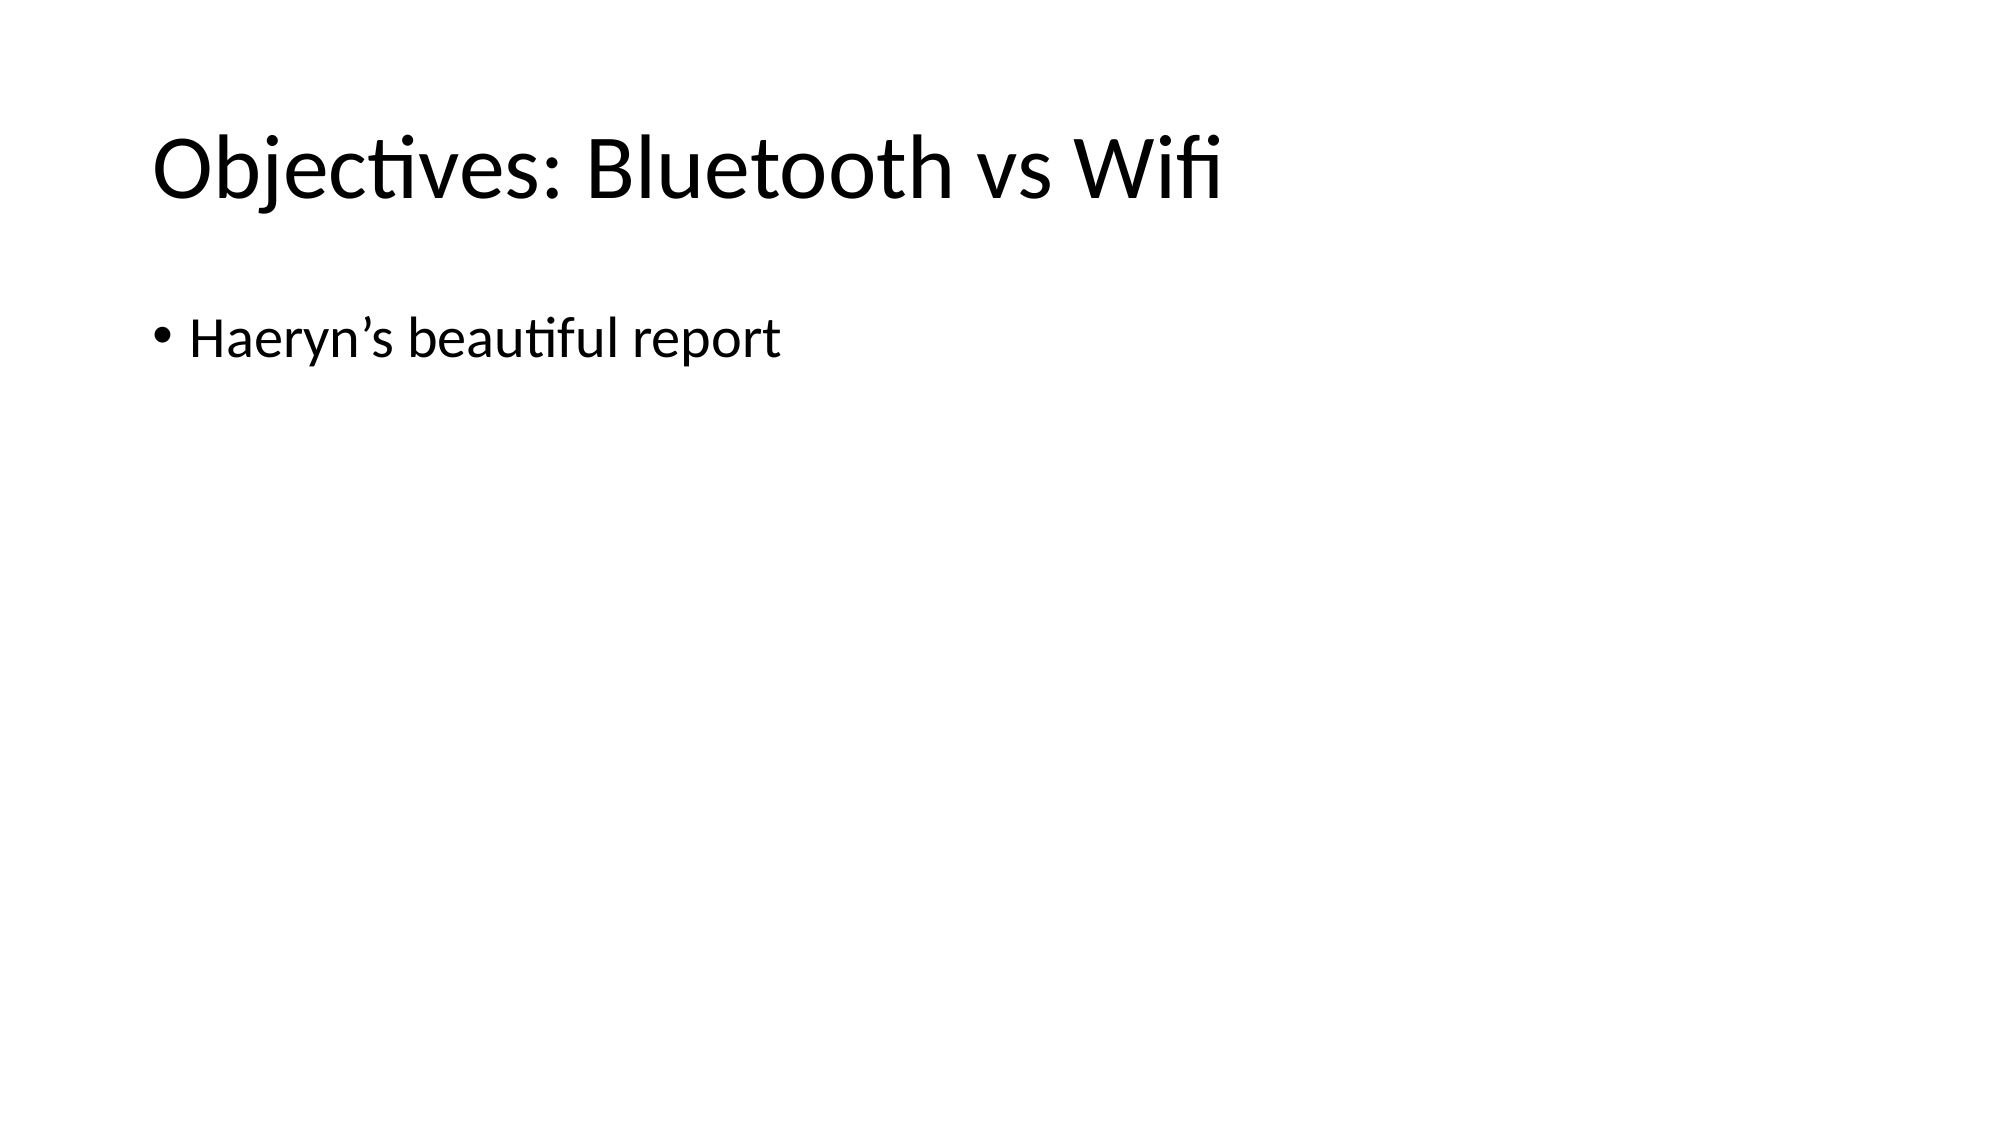

# Objectives: Bluetooth vs Wifi
Haeryn’s beautiful report